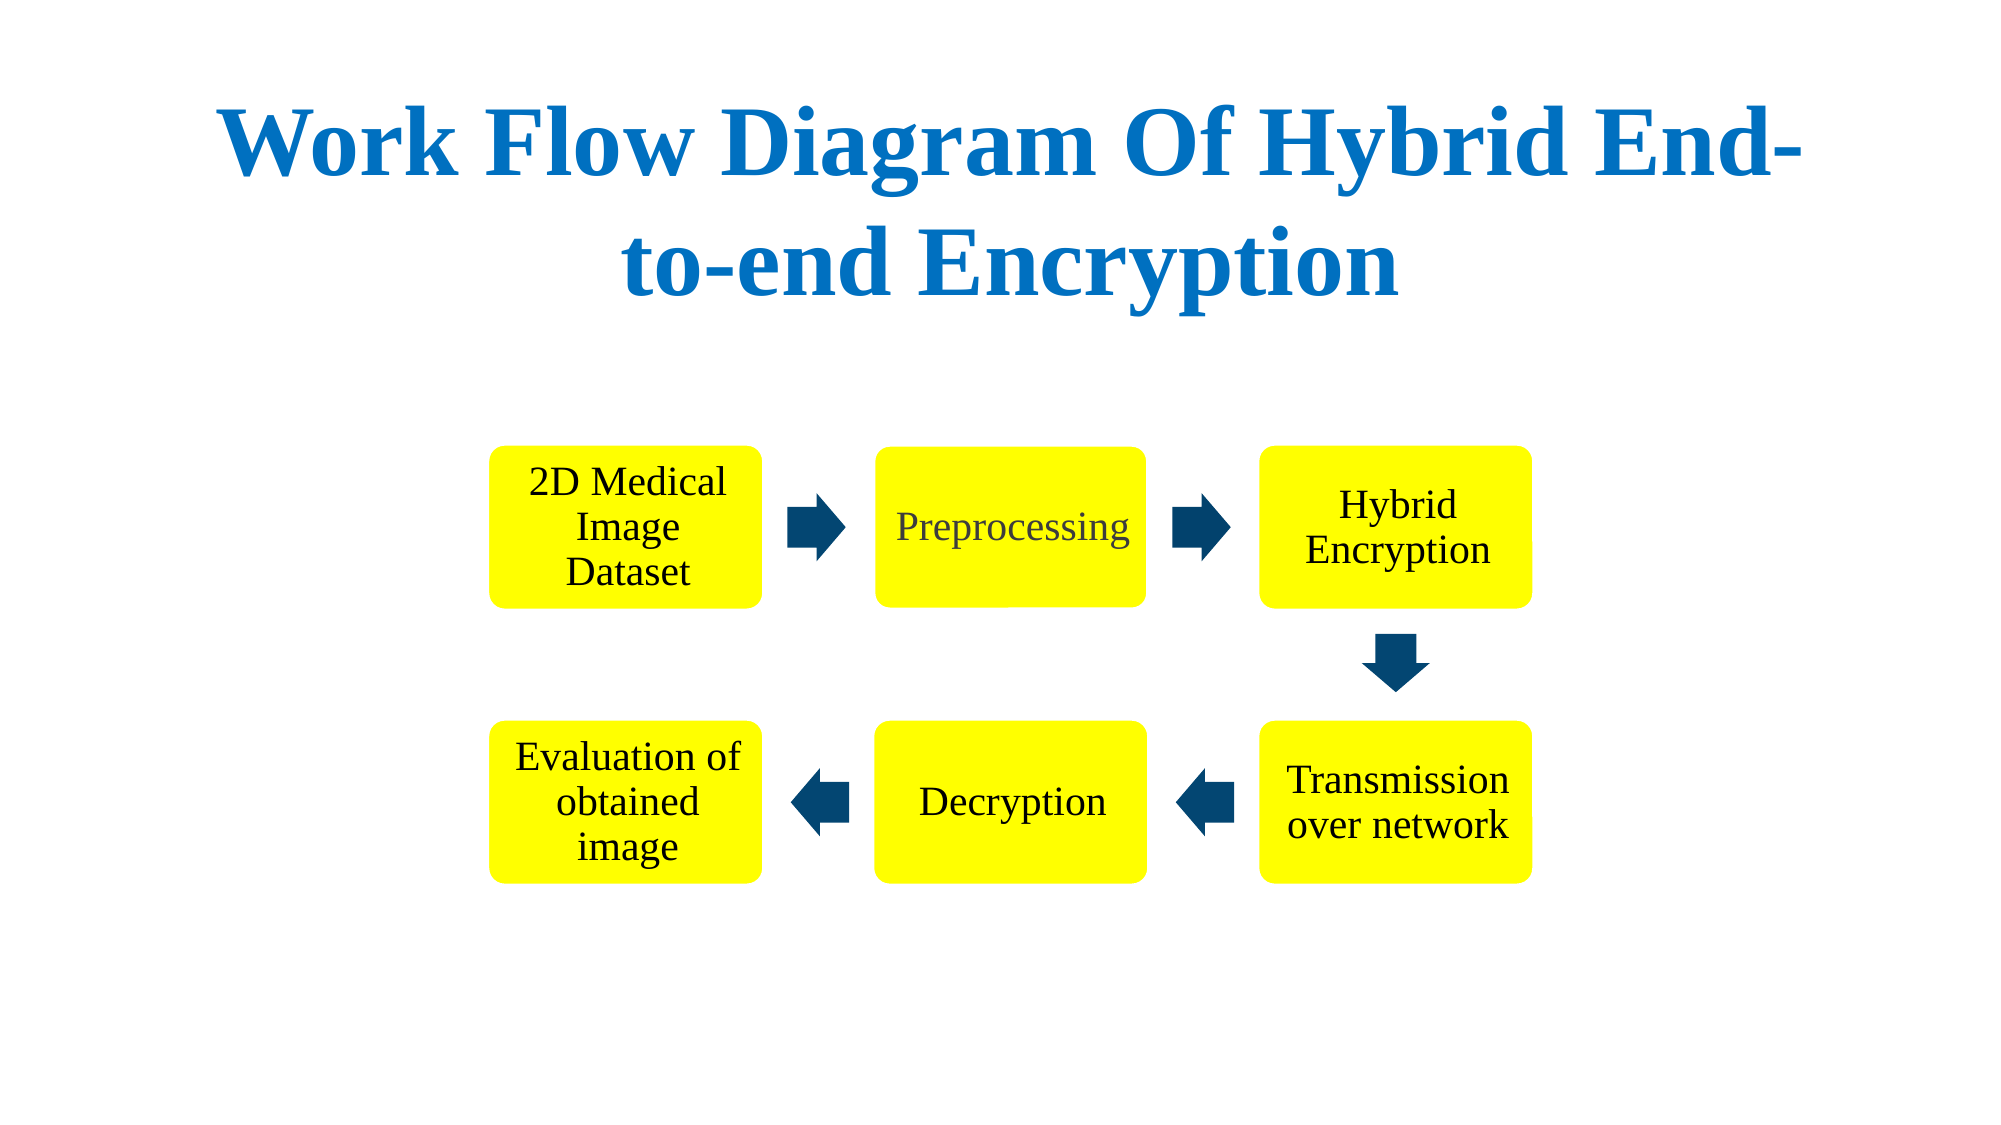

# Work Flow Diagram Of Hybrid End-to-end Encryption
2D Medical Image Dataset

Preprocessing

Hybrid Encryption

Transmission over network

Decryption

Evaluation of obtained image